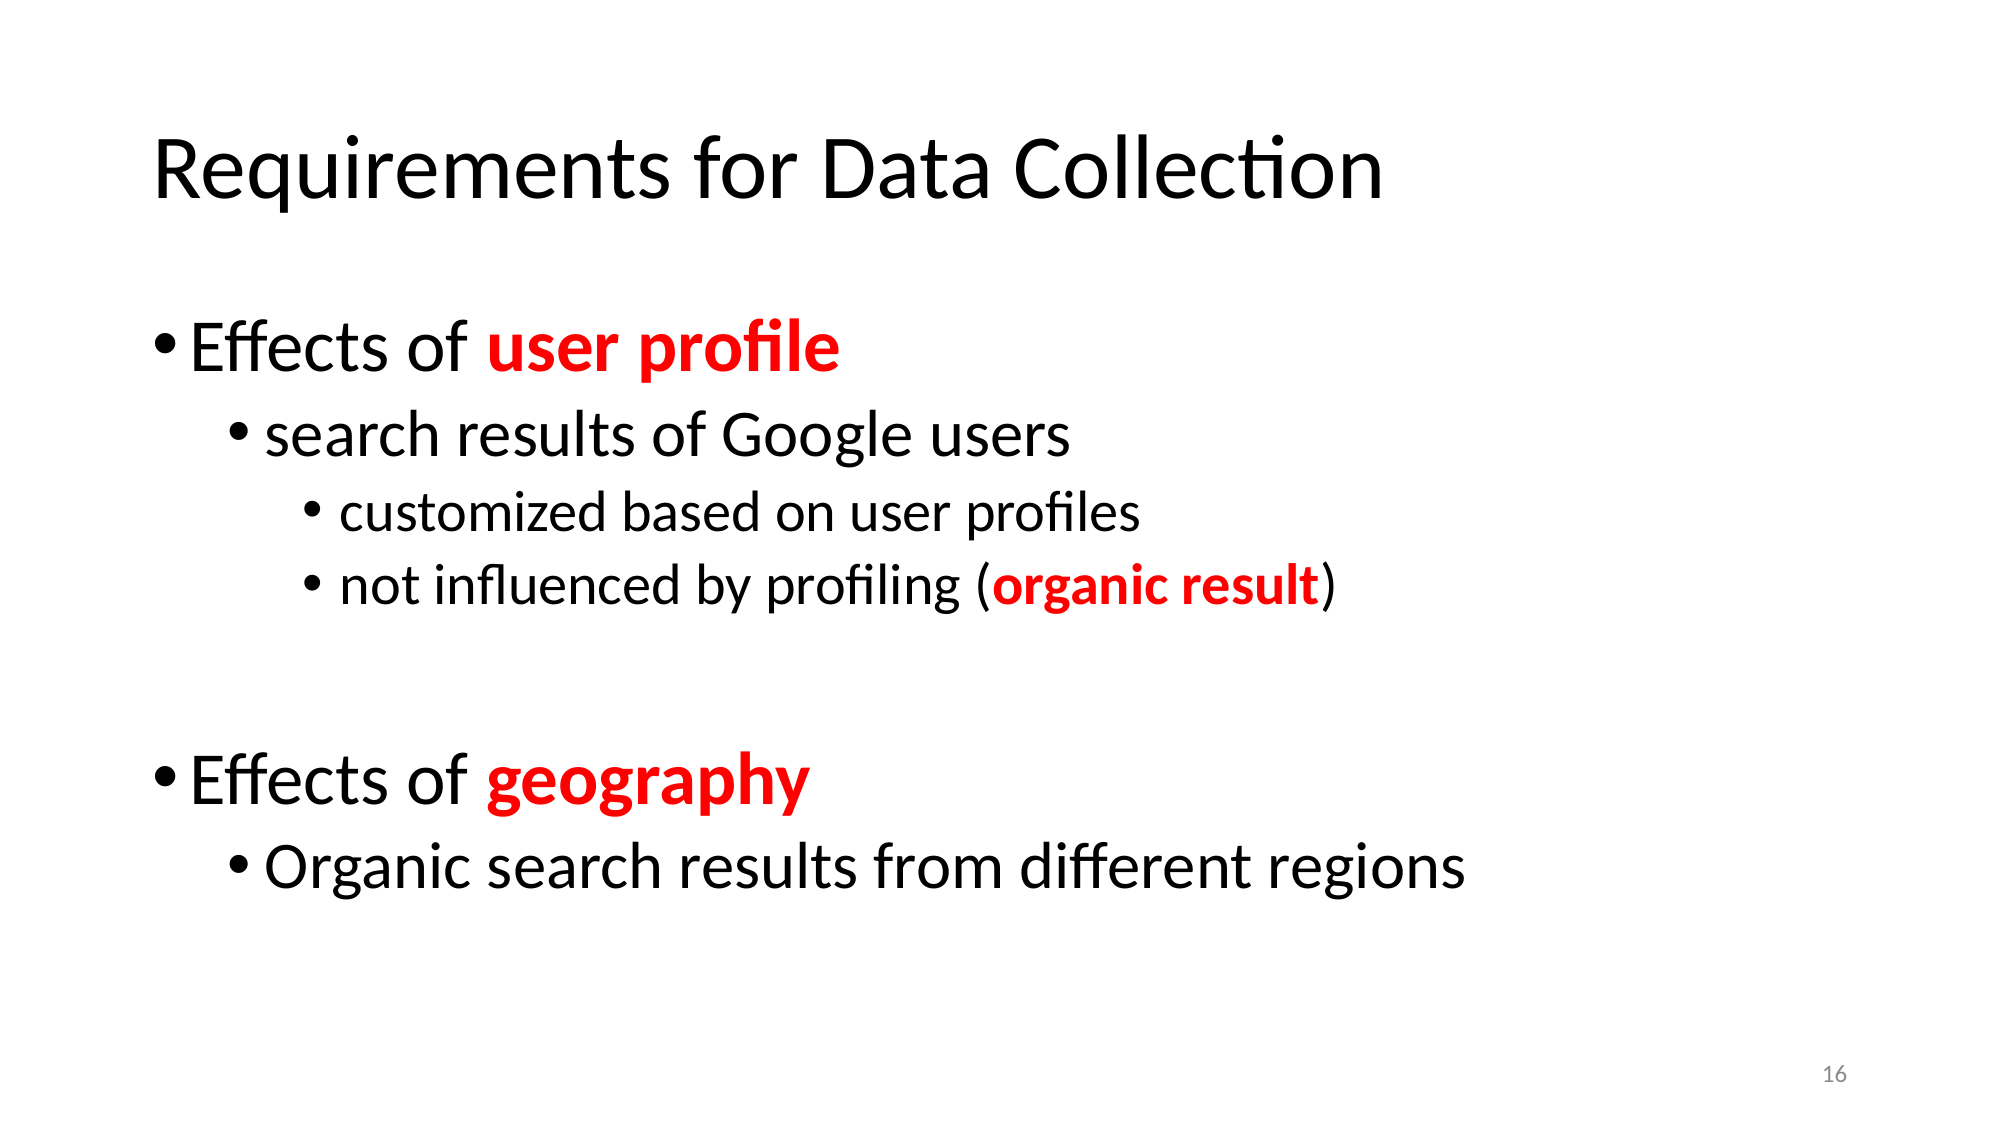

# Requirements for Data Collection
Effects of user profile
search results of Google users
customized based on user profiles
not influenced by profiling (organic result)

Effects of geography
Organic search results from different regions
16